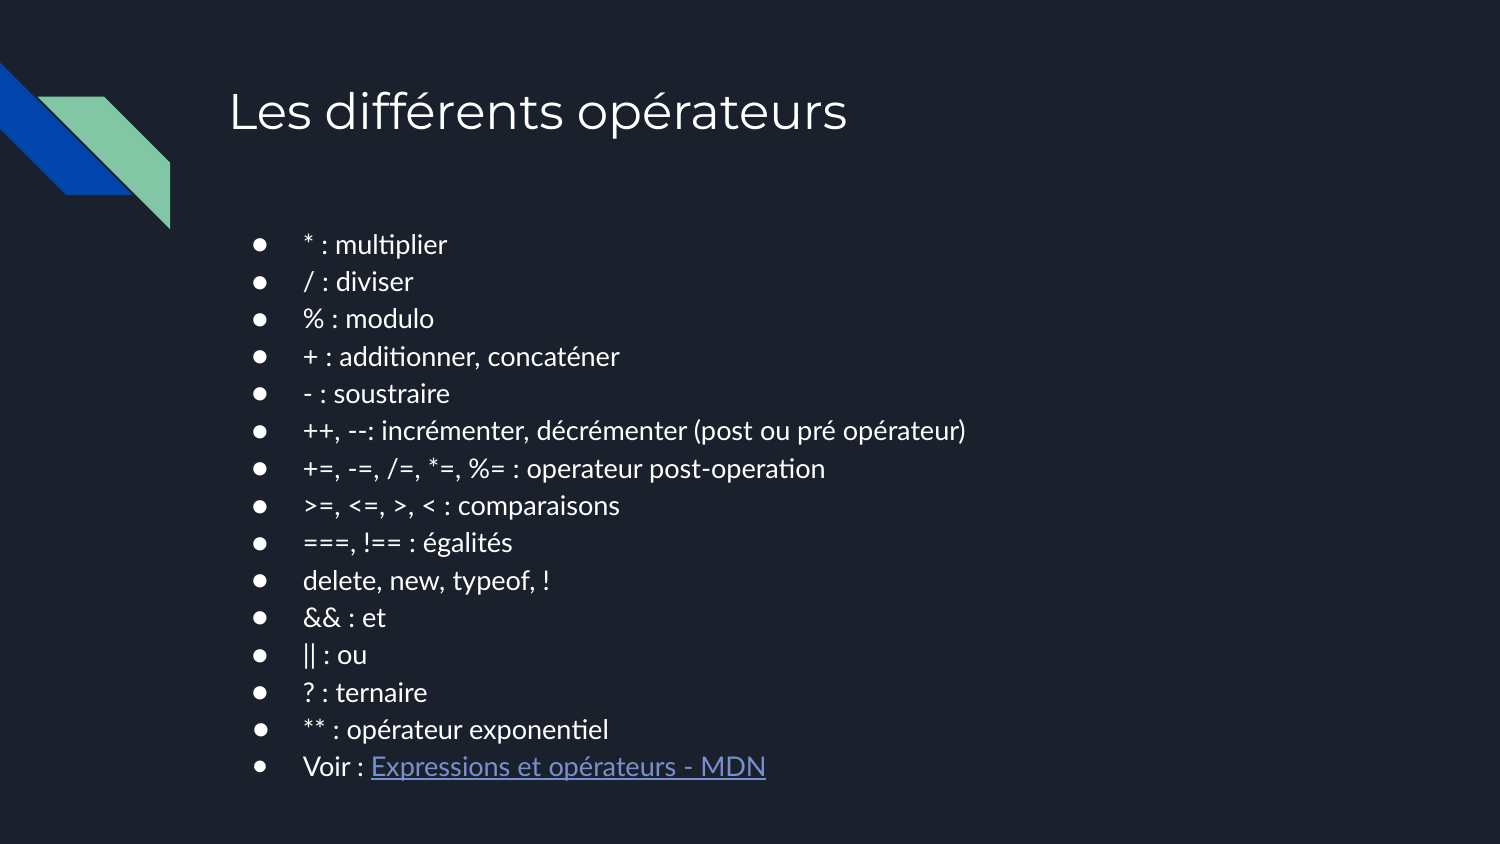

# Les différents opérateurs
* : multiplier
/ : diviser
% : modulo
+ : additionner, concaténer
- : soustraire
++, --: incrémenter, décrémenter (post ou pré opérateur)
+=, -=, /=, *=, %= : operateur post-operation
>=, <=, >, < : comparaisons
===, !== : égalités
delete, new, typeof, !
&& : et
|| : ou
? : ternaire
** : opérateur exponentiel
Voir : Expressions et opérateurs - MDN